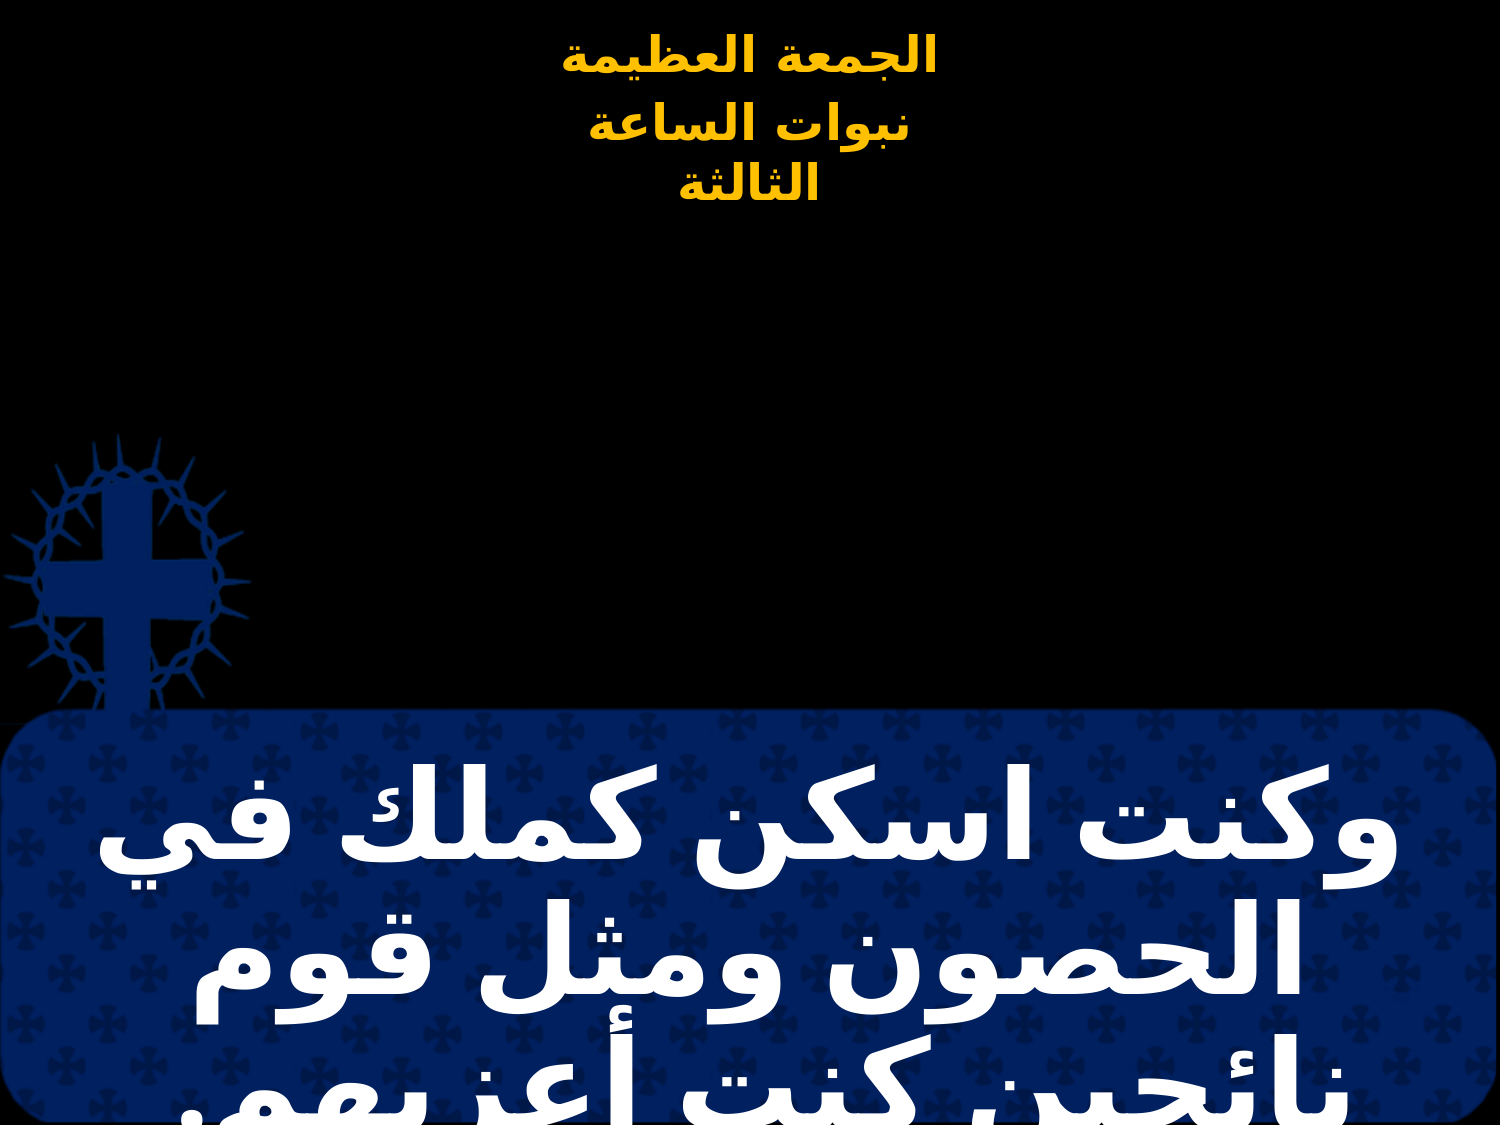

# وكنت اسكن كملك في الحصون ومثل قوم نائحين كنت أعزيهم.